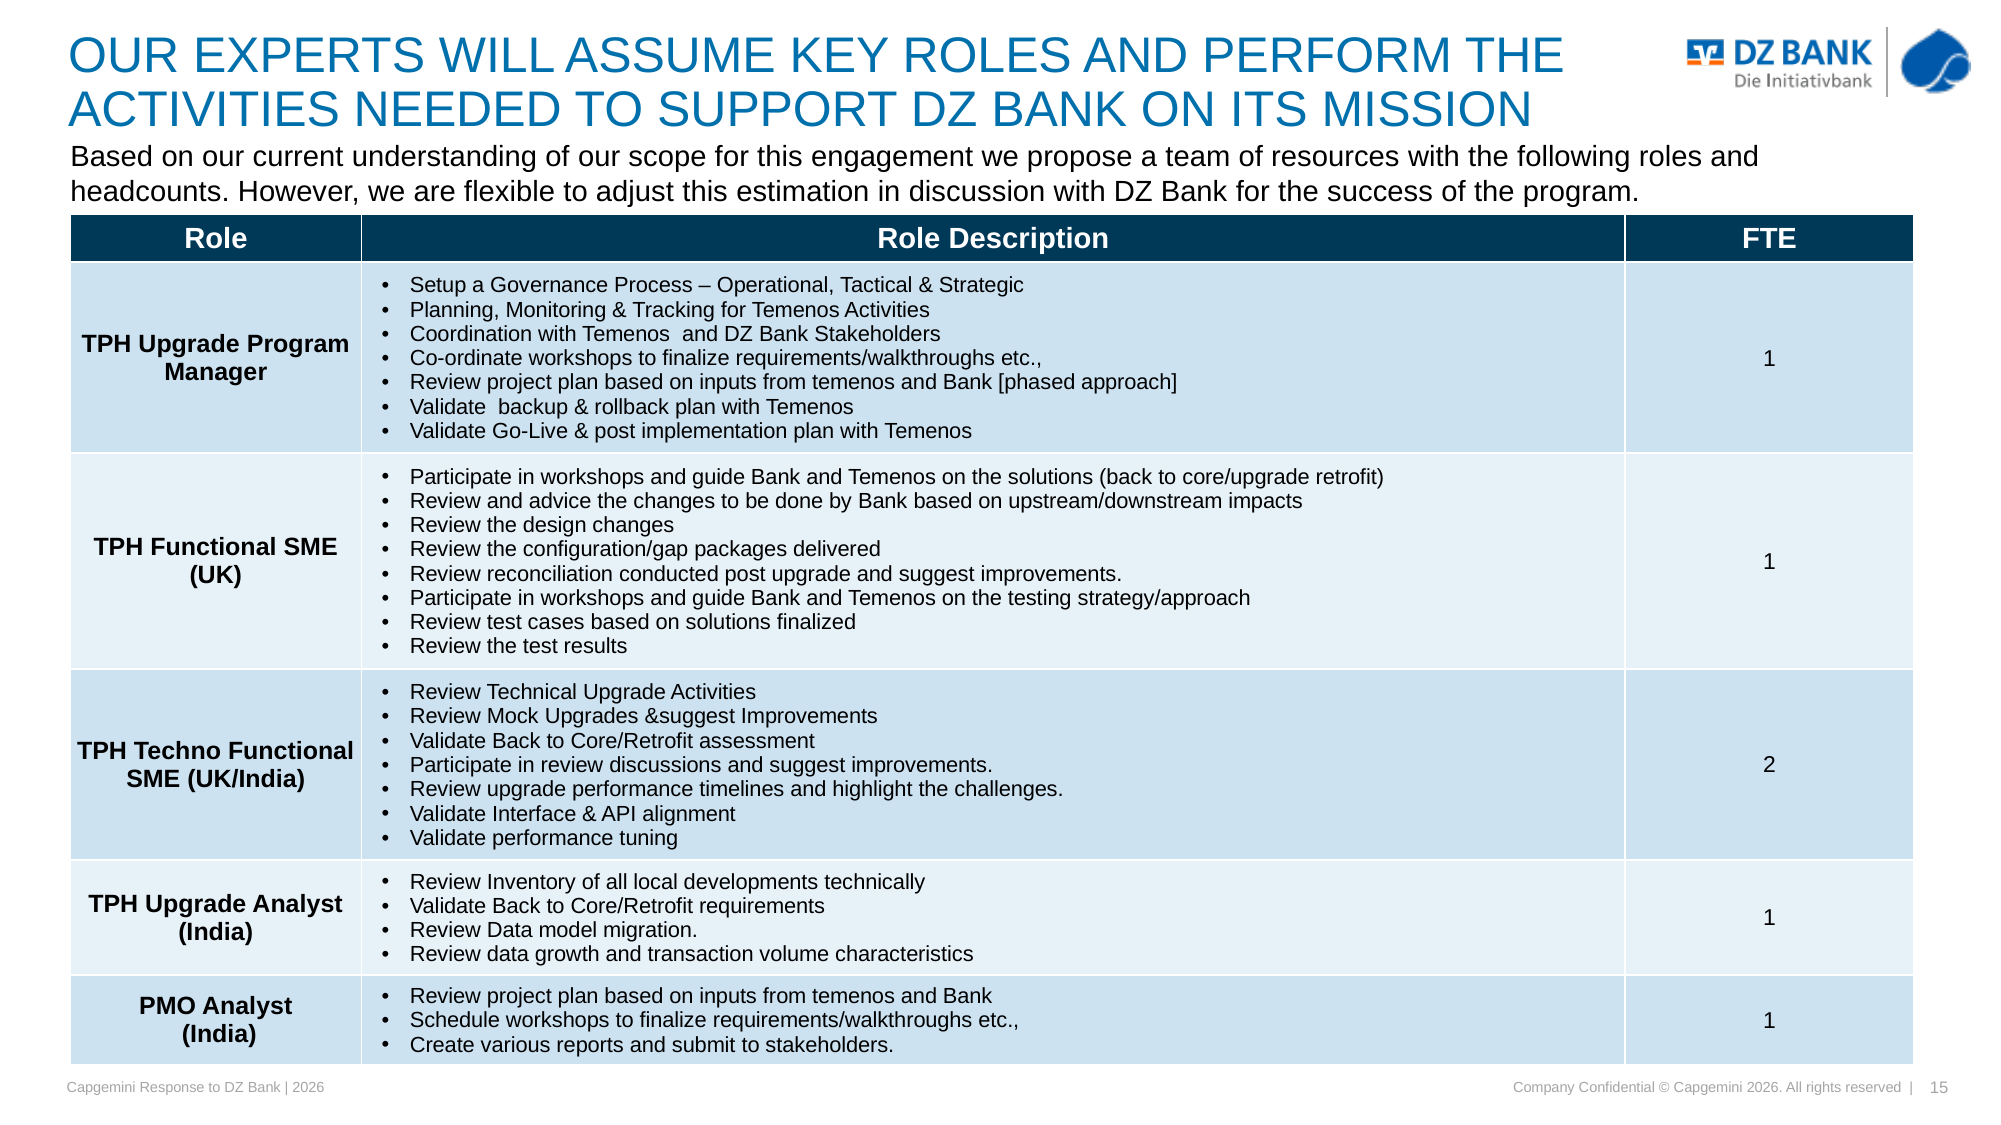

# OUR EXPERTS WILL ASSUME KEY ROLES AND PERFORM THE ACTIVITIES NEEDED TO SUPPORT DZ BANK ON ITS MISSION
Based on our current understanding of our scope for this engagement we propose a team of resources with the following roles and headcounts. However, we are flexible to adjust this estimation in discussion with DZ Bank for the success of the program.
| Role | Role Description | FTE |
| --- | --- | --- |
| TPH Upgrade Program Manager | Setup a Governance Process – Operational, Tactical & Strategic Planning, Monitoring & Tracking for Temenos Activities Coordination with Temenos and DZ Bank Stakeholders Co-ordinate workshops to finalize requirements/walkthroughs etc., Review project plan based on inputs from temenos and Bank [phased approach] Validate backup & rollback plan with Temenos Validate Go-Live & post implementation plan with Temenos | 1 |
| TPH Functional SME (UK) | Participate in workshops and guide Bank and Temenos on the solutions (back to core/upgrade retrofit) Review and advice the changes to be done by Bank based on upstream/downstream impacts Review the design changes Review the configuration/gap packages delivered Review reconciliation conducted post upgrade and suggest improvements. Participate in workshops and guide Bank and Temenos on the testing strategy/approach Review test cases based on solutions finalized Review the test results | 1 |
| TPH Techno Functional SME (UK/India) | Review Technical Upgrade Activities Review Mock Upgrades &suggest Improvements Validate Back to Core/Retrofit assessment Participate in review discussions and suggest improvements. Review upgrade performance timelines and highlight the challenges. Validate Interface & API alignment Validate performance tuning | 2 |
| TPH Upgrade Analyst (India) | Review Inventory of all local developments technically Validate Back to Core/Retrofit requirements Review Data model migration. Review data growth and transaction volume characteristics | 1 |
| PMO Analyst (India) | Review project plan based on inputs from temenos and Bank Schedule workshops to finalize requirements/walkthroughs etc., Create various reports and submit to stakeholders. | 1 |